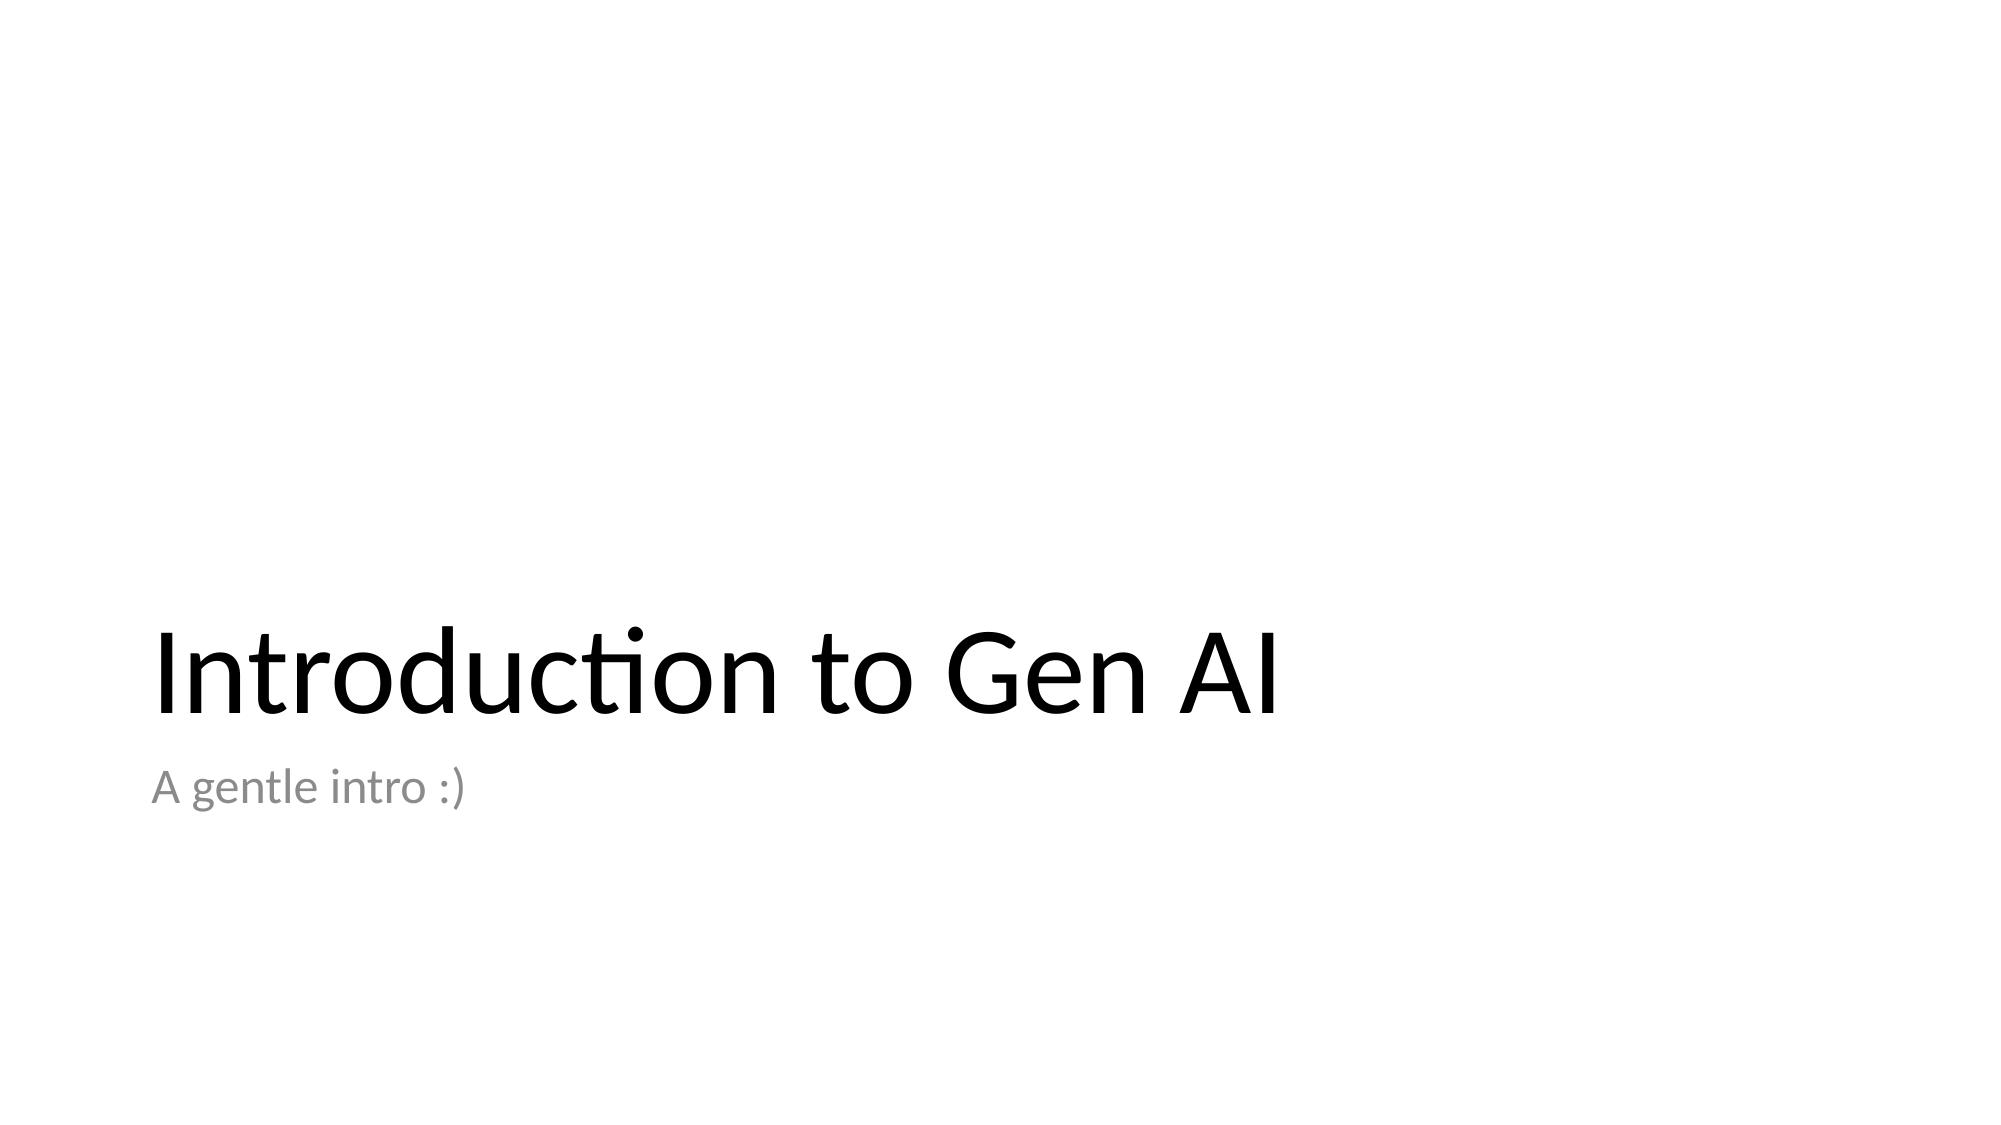

# Introduction to Gen AI
A gentle intro :)